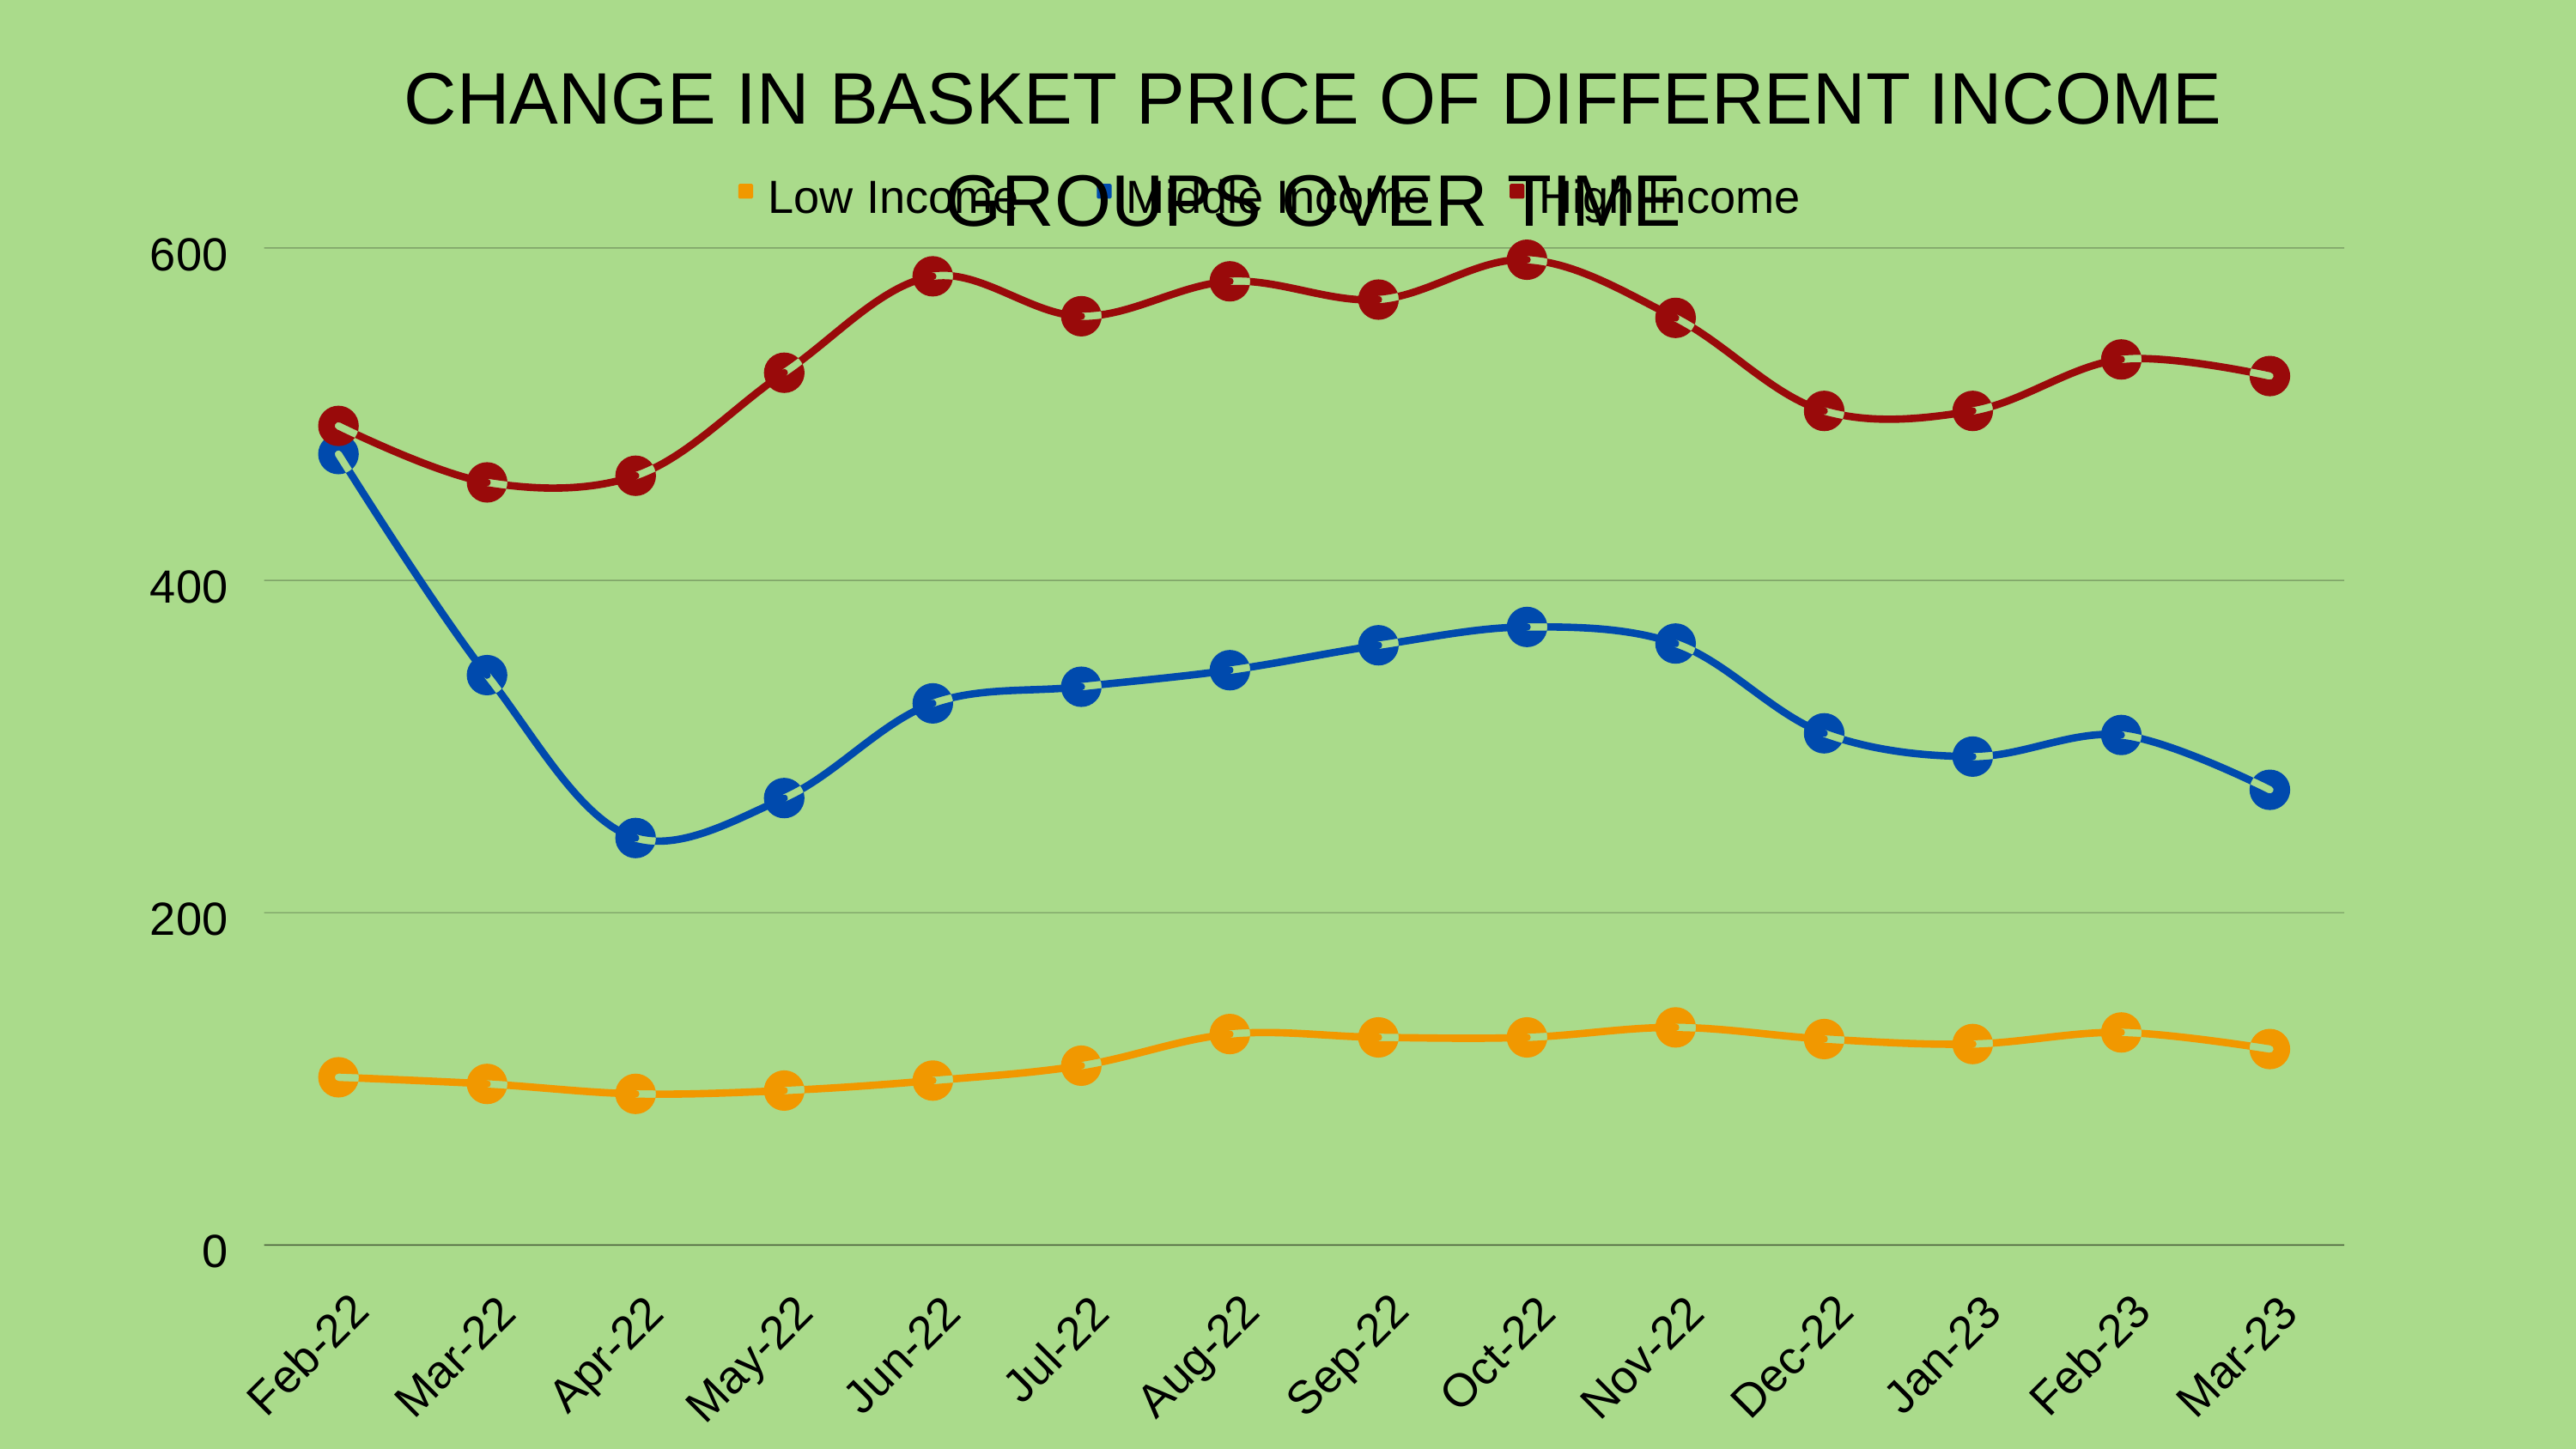

CHANGE IN BASKET PRICE OF DIFFERENT INCOME GROUPS OVER TIME
Low Income
Middle Income
High Income

600

400
200
0
Jul-22
Oct-22
Apr-22
Feb-22
Jan-23
Jun-22
Feb-23
Sep-22
Aug-22
Dec-22
Mar-22
Mar-23
Nov-22
May-22